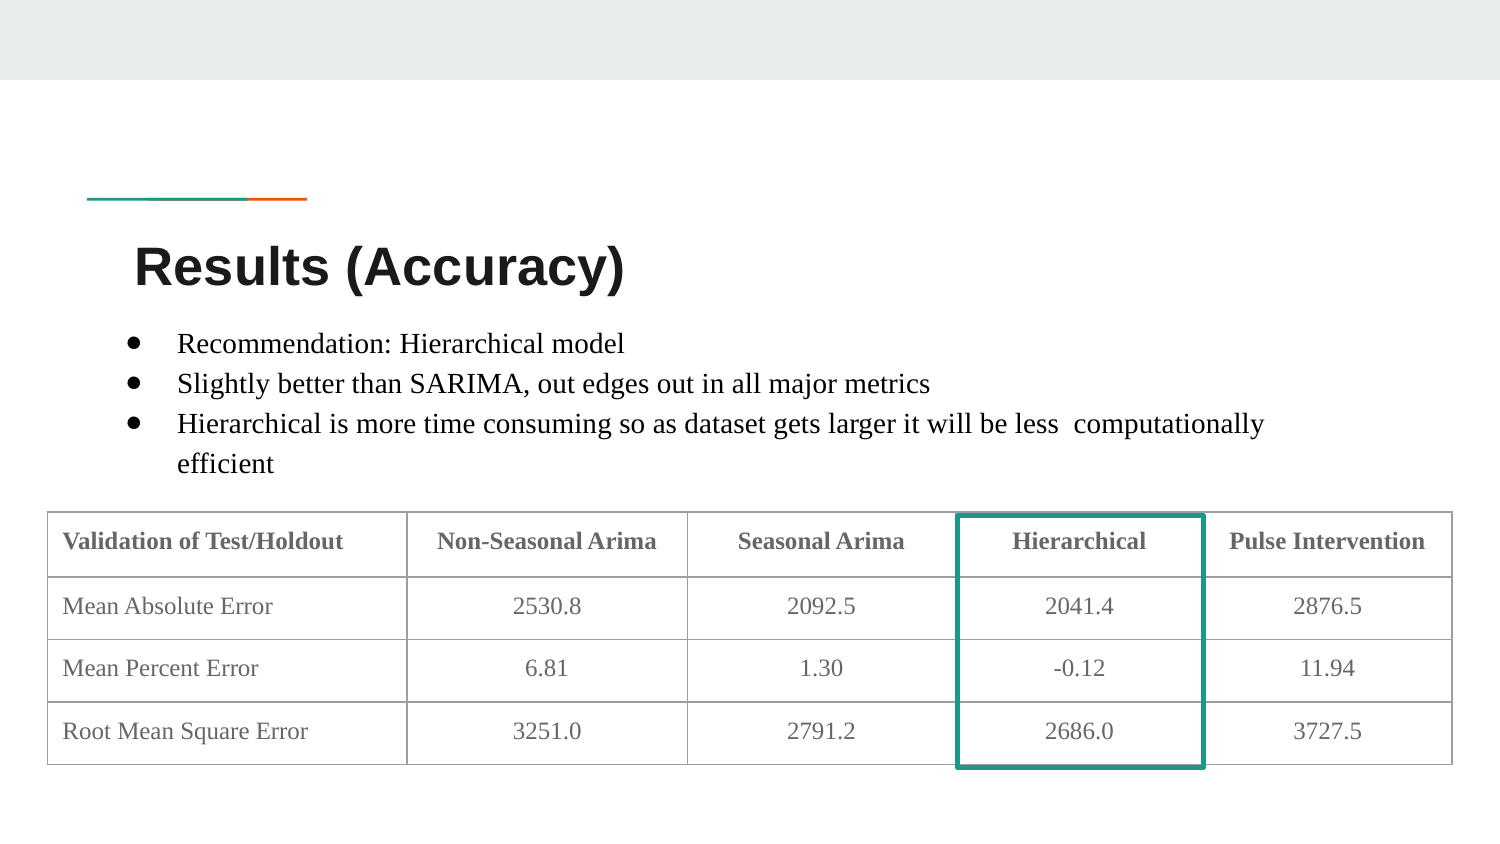

# Results (Accuracy)
Recommendation: Hierarchical model
Slightly better than SARIMA, out edges out in all major metrics
Hierarchical is more time consuming so as dataset gets larger it will be less  computationally efficient
| Validation of Test/Holdout | Non-Seasonal Arima | Seasonal Arima | Hierarchical | Pulse Intervention |
| --- | --- | --- | --- | --- |
| Mean Absolute Error | 2530.8 | 2092.5 | 2041.4 | 2876.5 |
| Mean Percent Error | 6.81 | 1.30 | -0.12 | 11.94 |
| Root Mean Square Error | 3251.0 | 2791.2 | 2686.0 | 3727.5 |